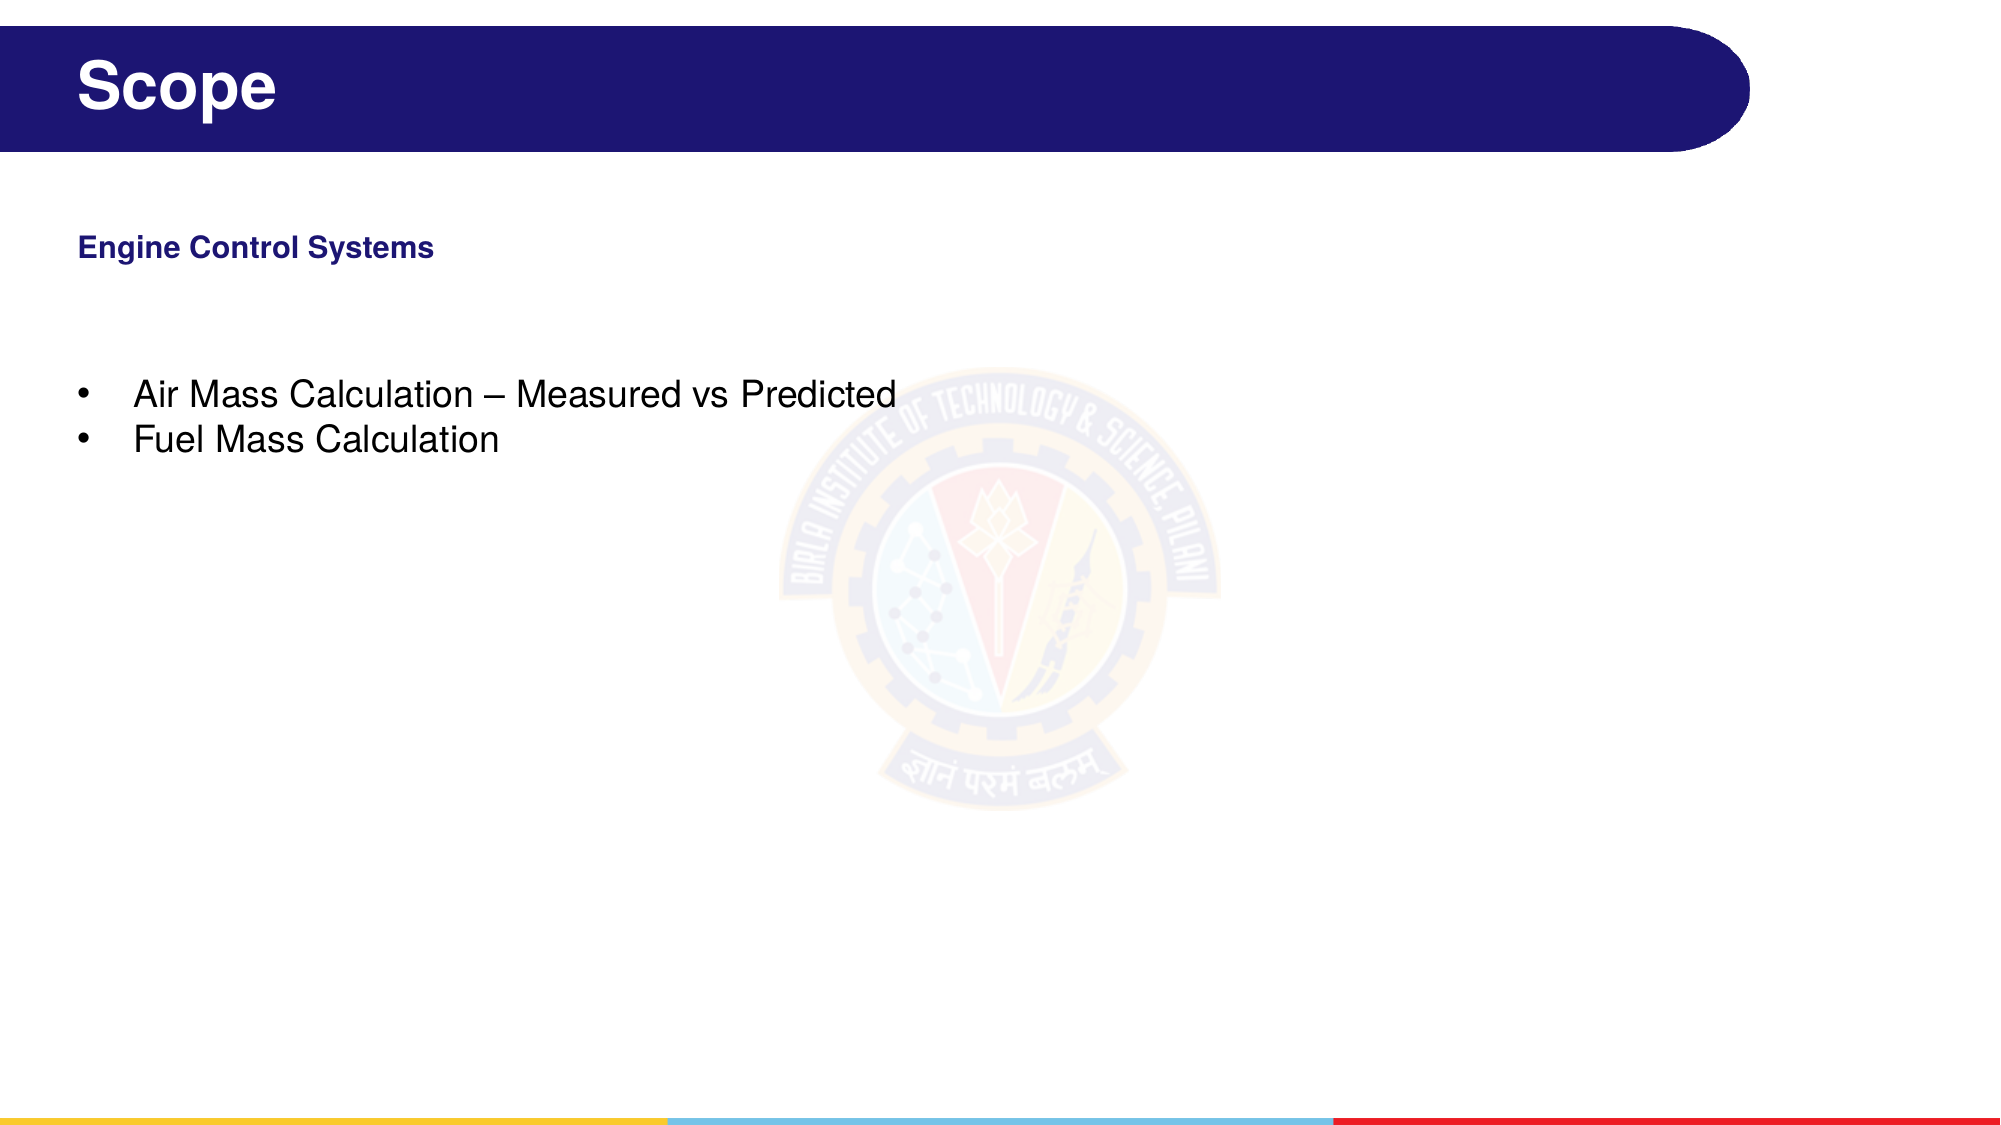

# Scope
Engine Control Systems
Air Mass Calculation – Measured vs Predicted
Fuel Mass Calculation